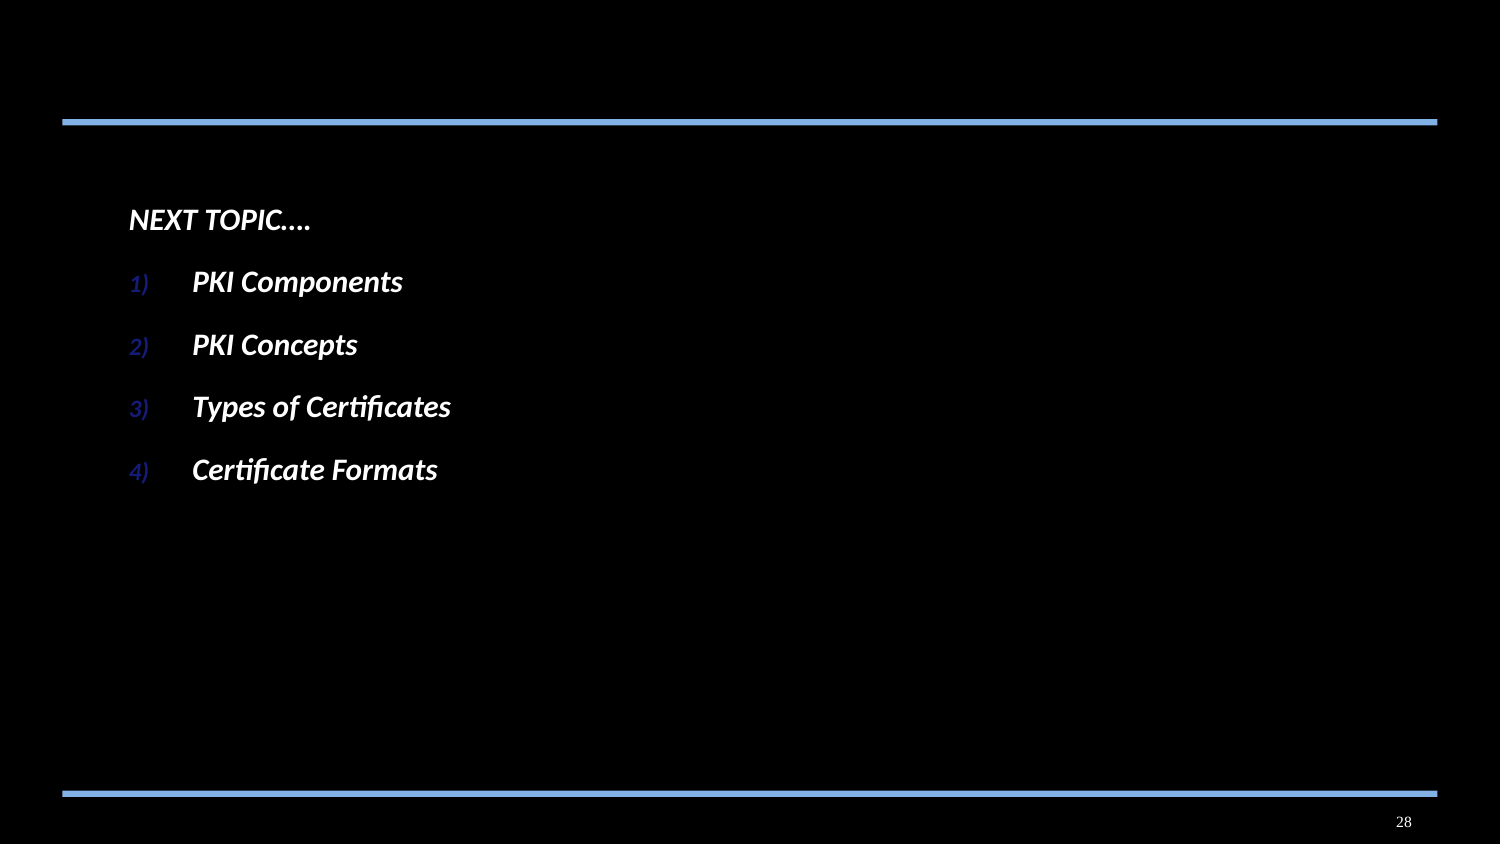

NEXT TOPIC….
PKI Components
PKI Concepts
Types of Certificates
Certificate Formats

28